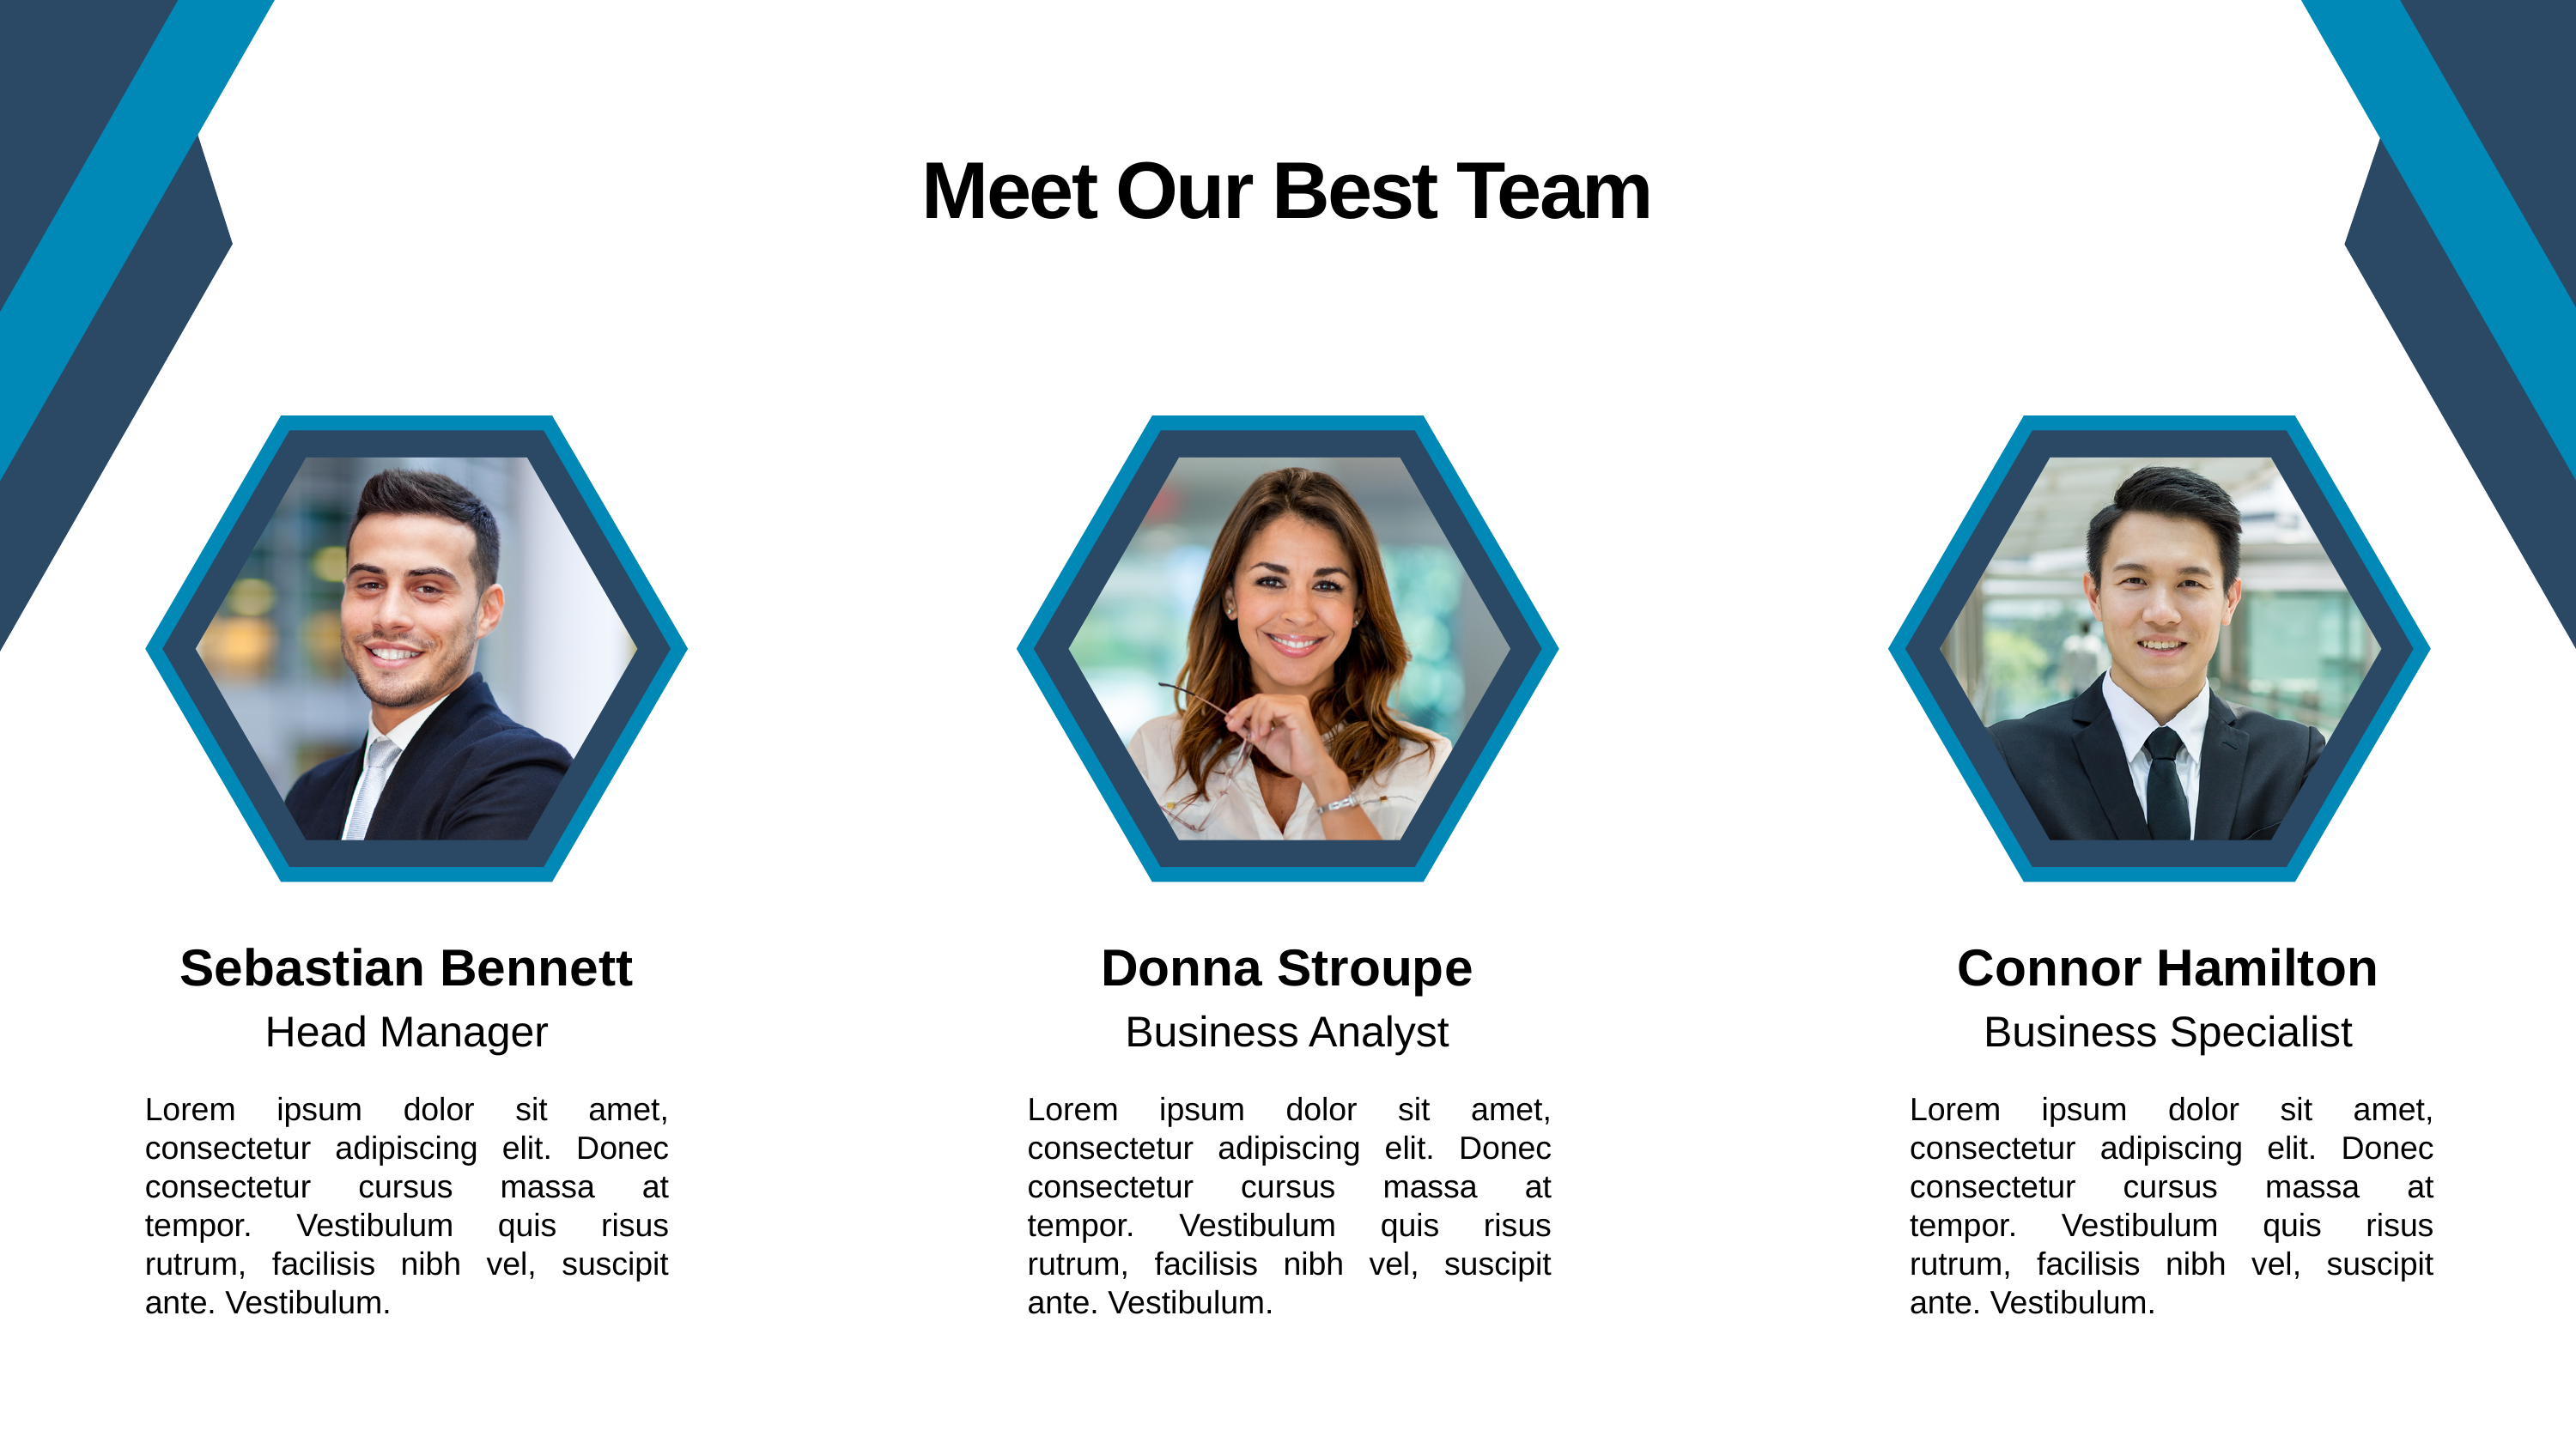

Meet Our Best Team

Sebastian Bennett
Donna Stroupe
Connor Hamilton
Head Manager
Business Analyst
Business Specialist
Lorem ipsum dolor sit amet, consectetur adipiscing elit. Donec consectetur cursus massa at tempor. Vestibulum quis risus rutrum, facilisis nibh vel, suscipit ante. Vestibulum.
Lorem ipsum dolor sit amet, consectetur adipiscing elit. Donec consectetur cursus massa at tempor. Vestibulum quis risus rutrum, facilisis nibh vel, suscipit ante. Vestibulum.
Lorem ipsum dolor sit amet, consectetur adipiscing elit. Donec consectetur cursus massa at tempor. Vestibulum quis risus rutrum, facilisis nibh vel, suscipit ante. Vestibulum.